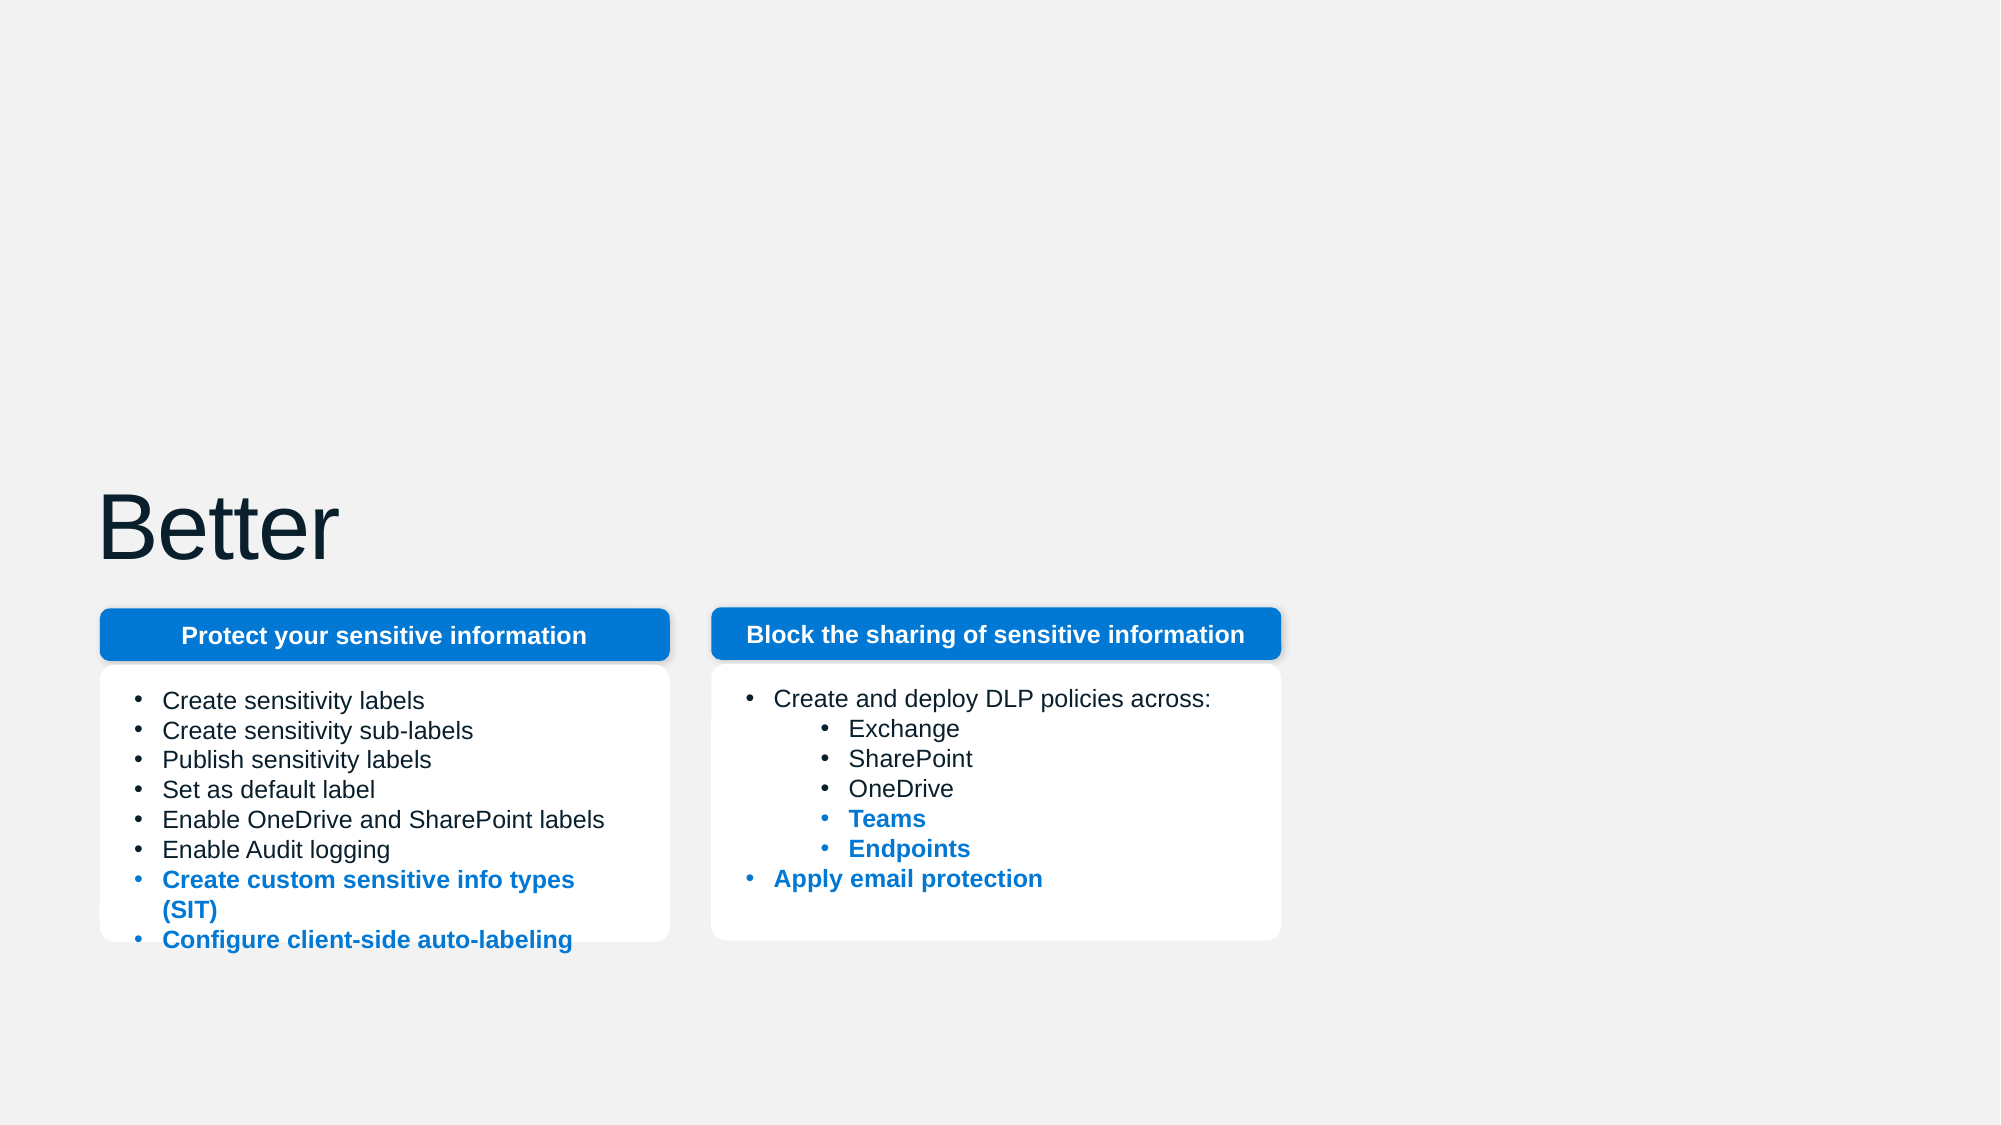

# Better
Block the sharing of sensitive information
Protect your sensitive information
Create and deploy DLP policies across:
Exchange
SharePoint
OneDrive
Teams
Endpoints
Apply email protection
Create sensitivity labels
Create sensitivity sub-labels
Publish sensitivity labels
Set as default label
Enable OneDrive and SharePoint labels
Enable Audit logging
Create custom sensitive info types (SIT)
Configure client-side auto-labeling